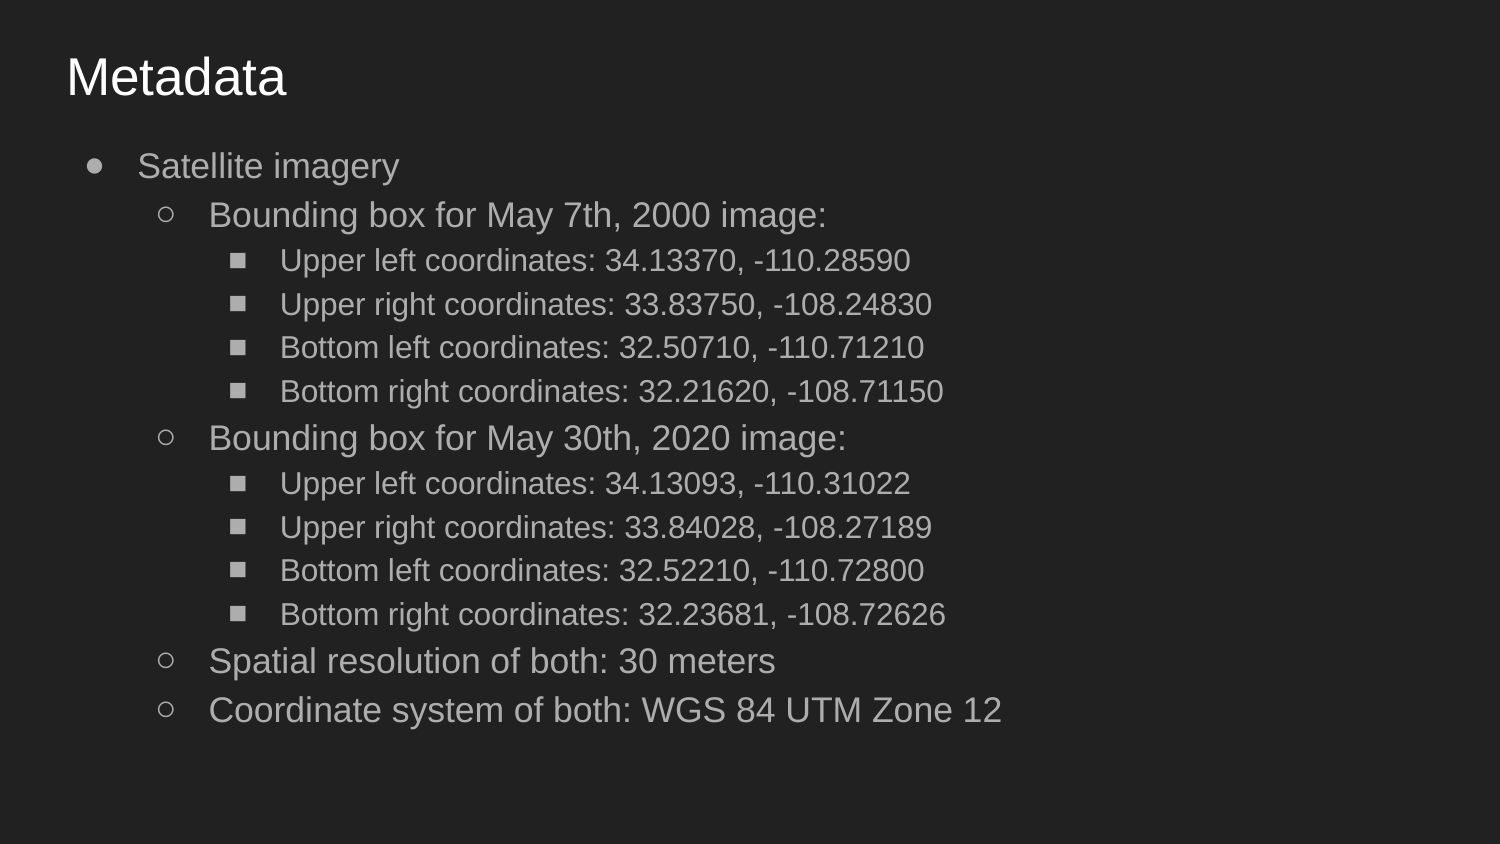

# Metadata
Satellite imagery
Bounding box for May 7th, 2000 image:
Upper left coordinates: 34.13370, -110.28590
Upper right coordinates: 33.83750, -108.24830
Bottom left coordinates: 32.50710, -110.71210
Bottom right coordinates: 32.21620, -108.71150
Bounding box for May 30th, 2020 image:
Upper left coordinates: 34.13093, -110.31022
Upper right coordinates: 33.84028, -108.27189
Bottom left coordinates: 32.52210, -110.72800
Bottom right coordinates: 32.23681, -108.72626
Spatial resolution of both: 30 meters
Coordinate system of both: WGS 84 UTM Zone 12